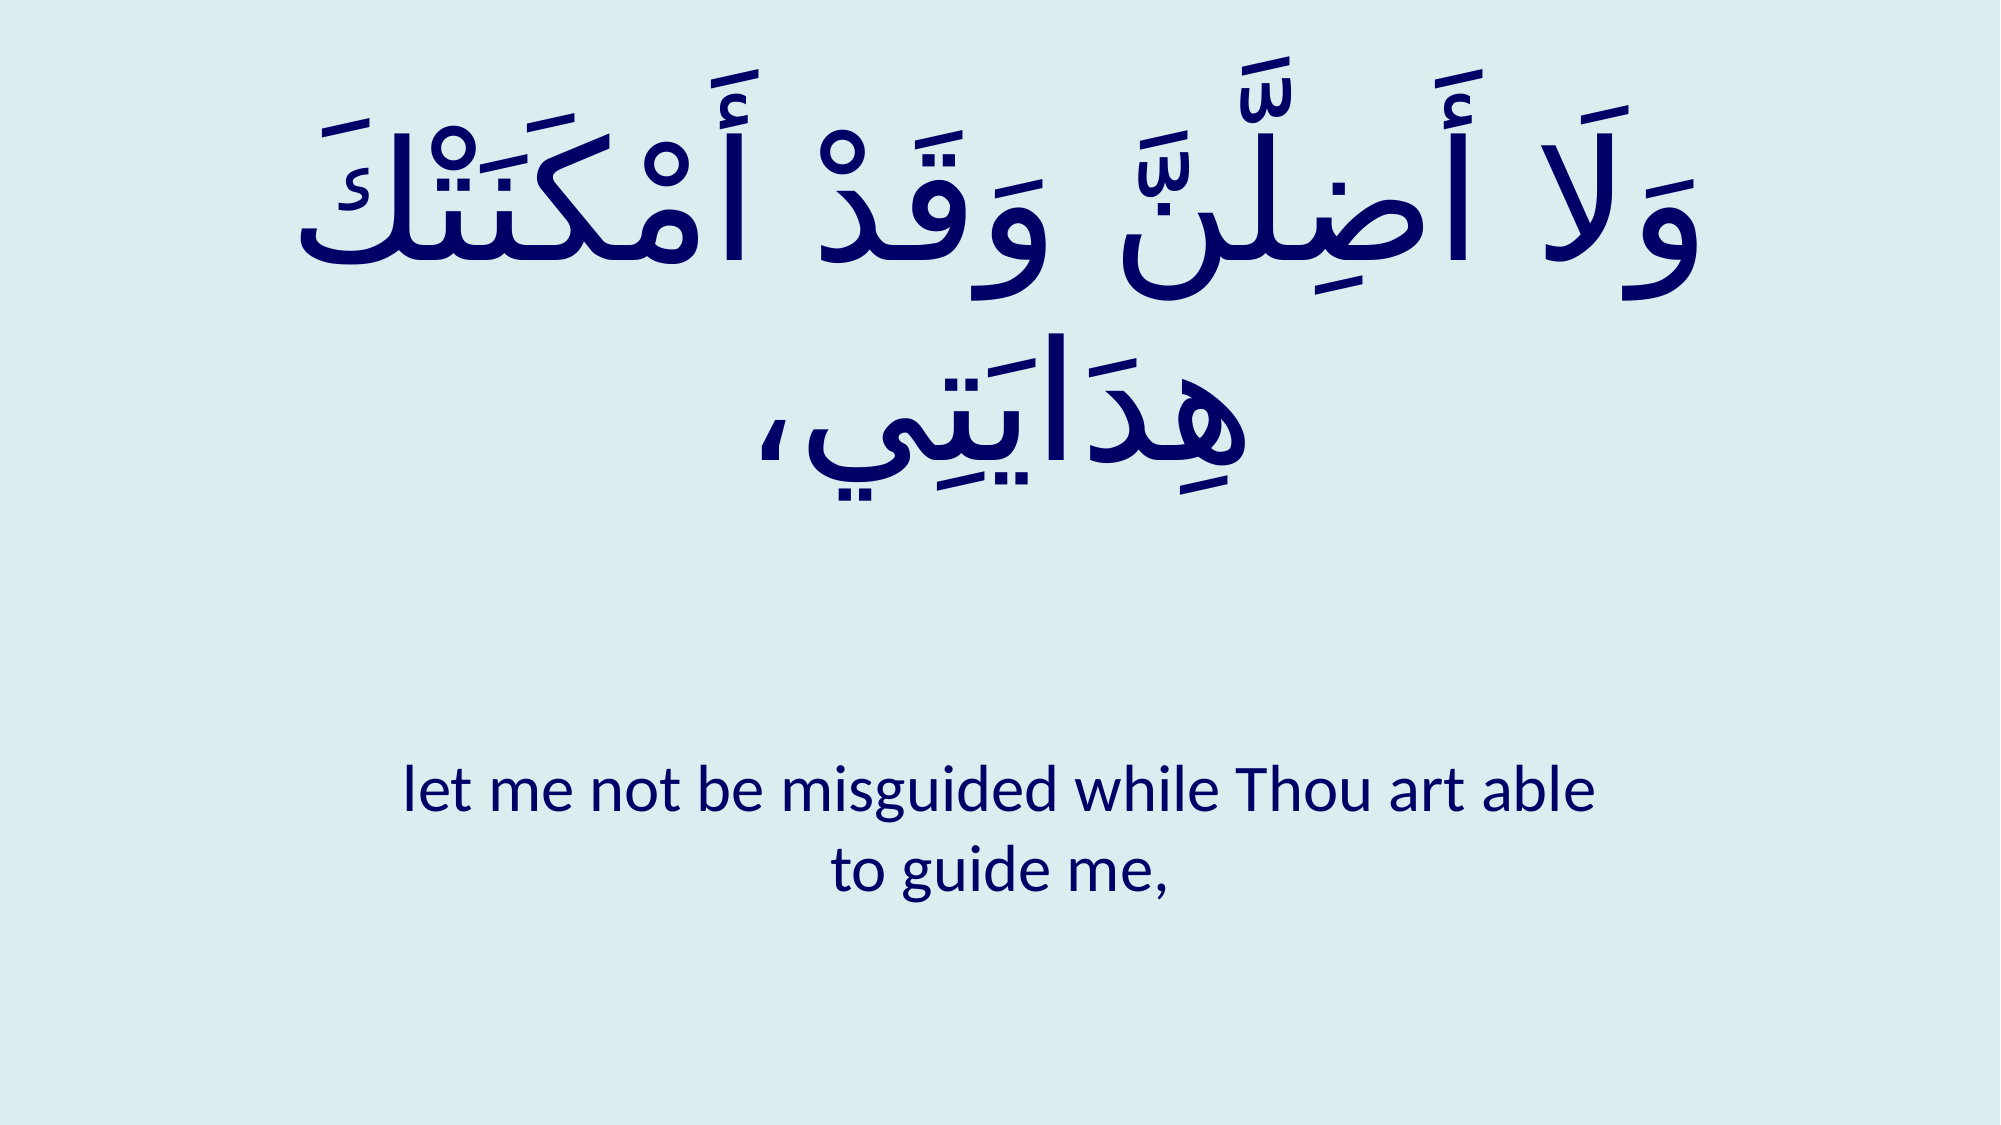

# وَلَا أَضِلَّنَّ وَقَدْ أَمْكَنَتْكَ هِدَايَتِي،
let me not be misguided while Thou art able to guide me,